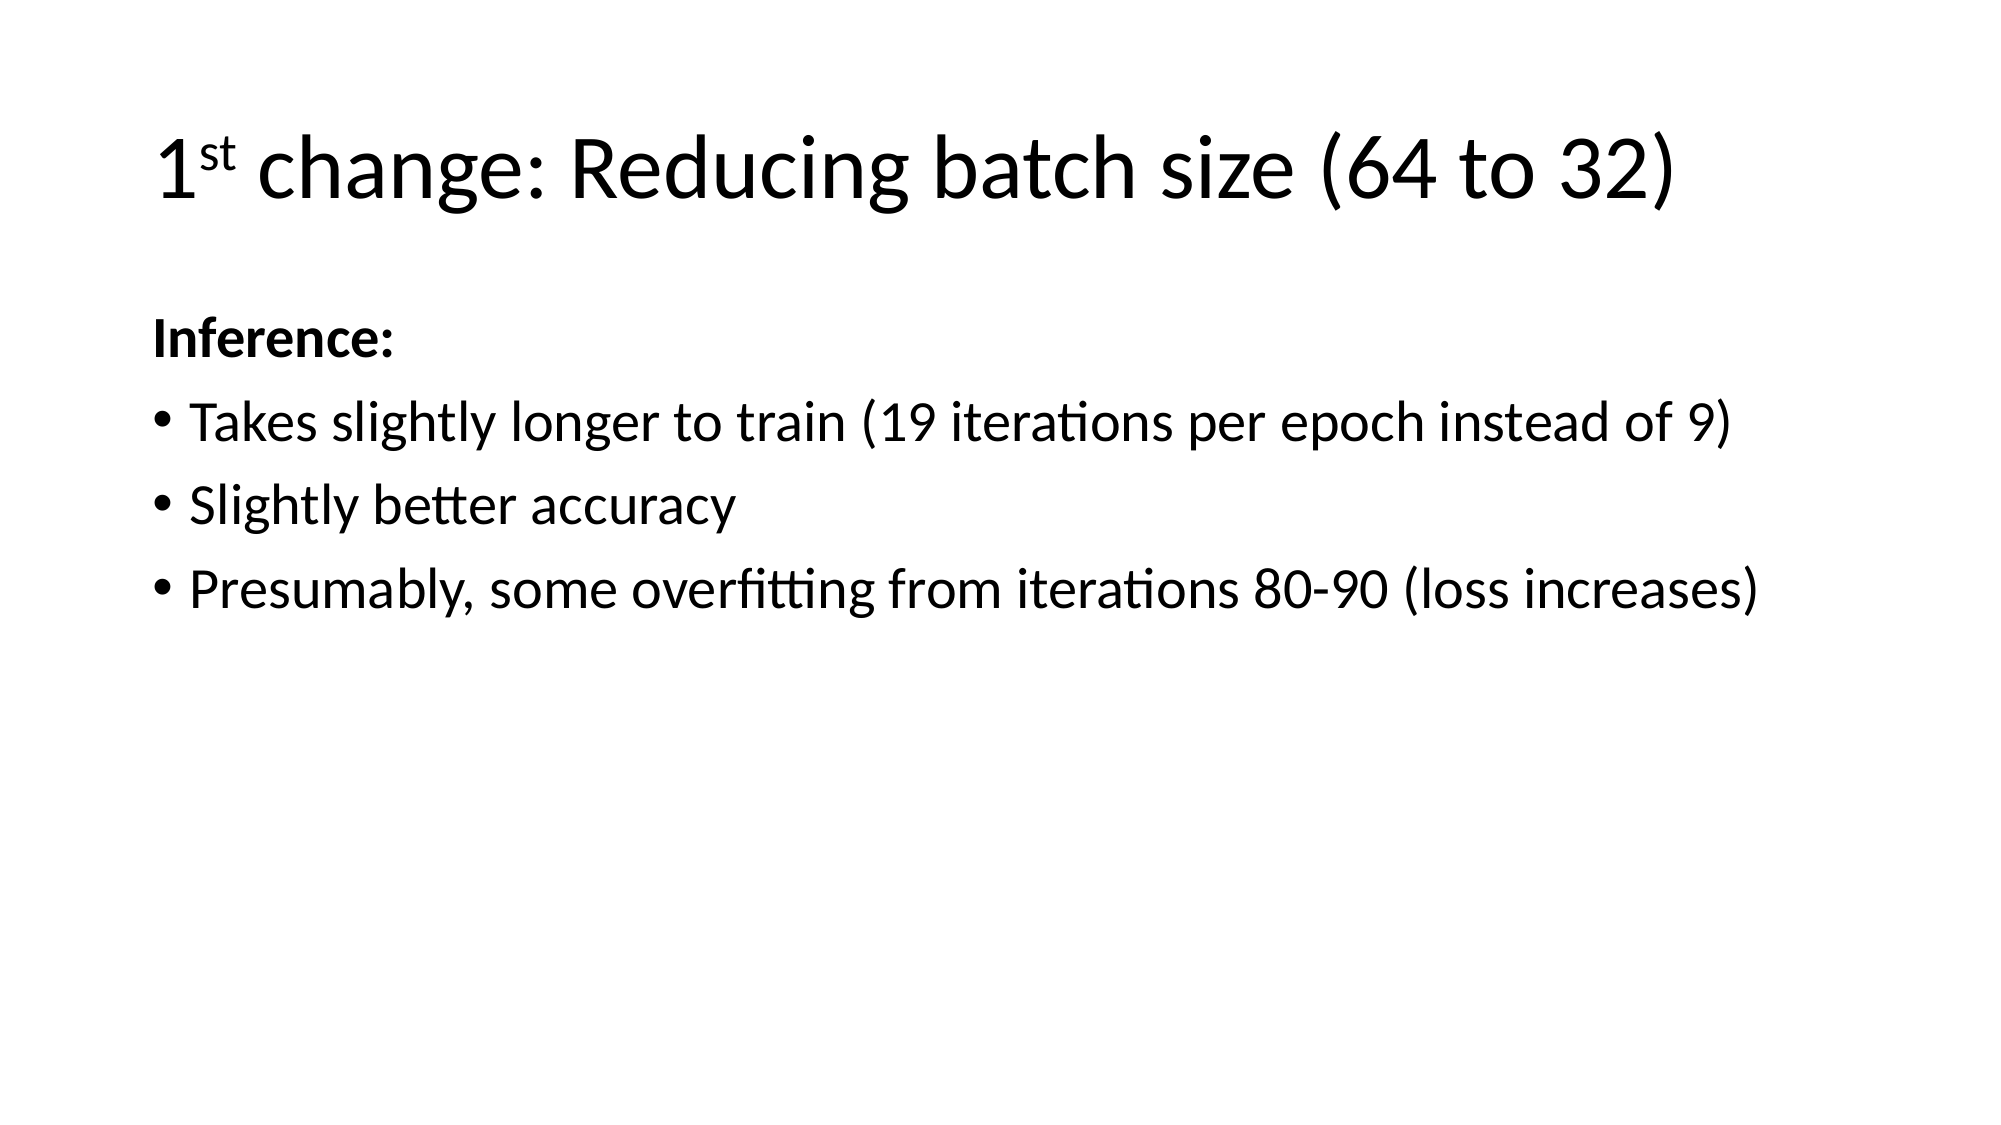

# 1st change: Reducing batch size (64 to 32)
Inference:
Takes slightly longer to train (19 iterations per epoch instead of 9)
Slightly better accuracy
Presumably, some overfitting from iterations 80-90 (loss increases)